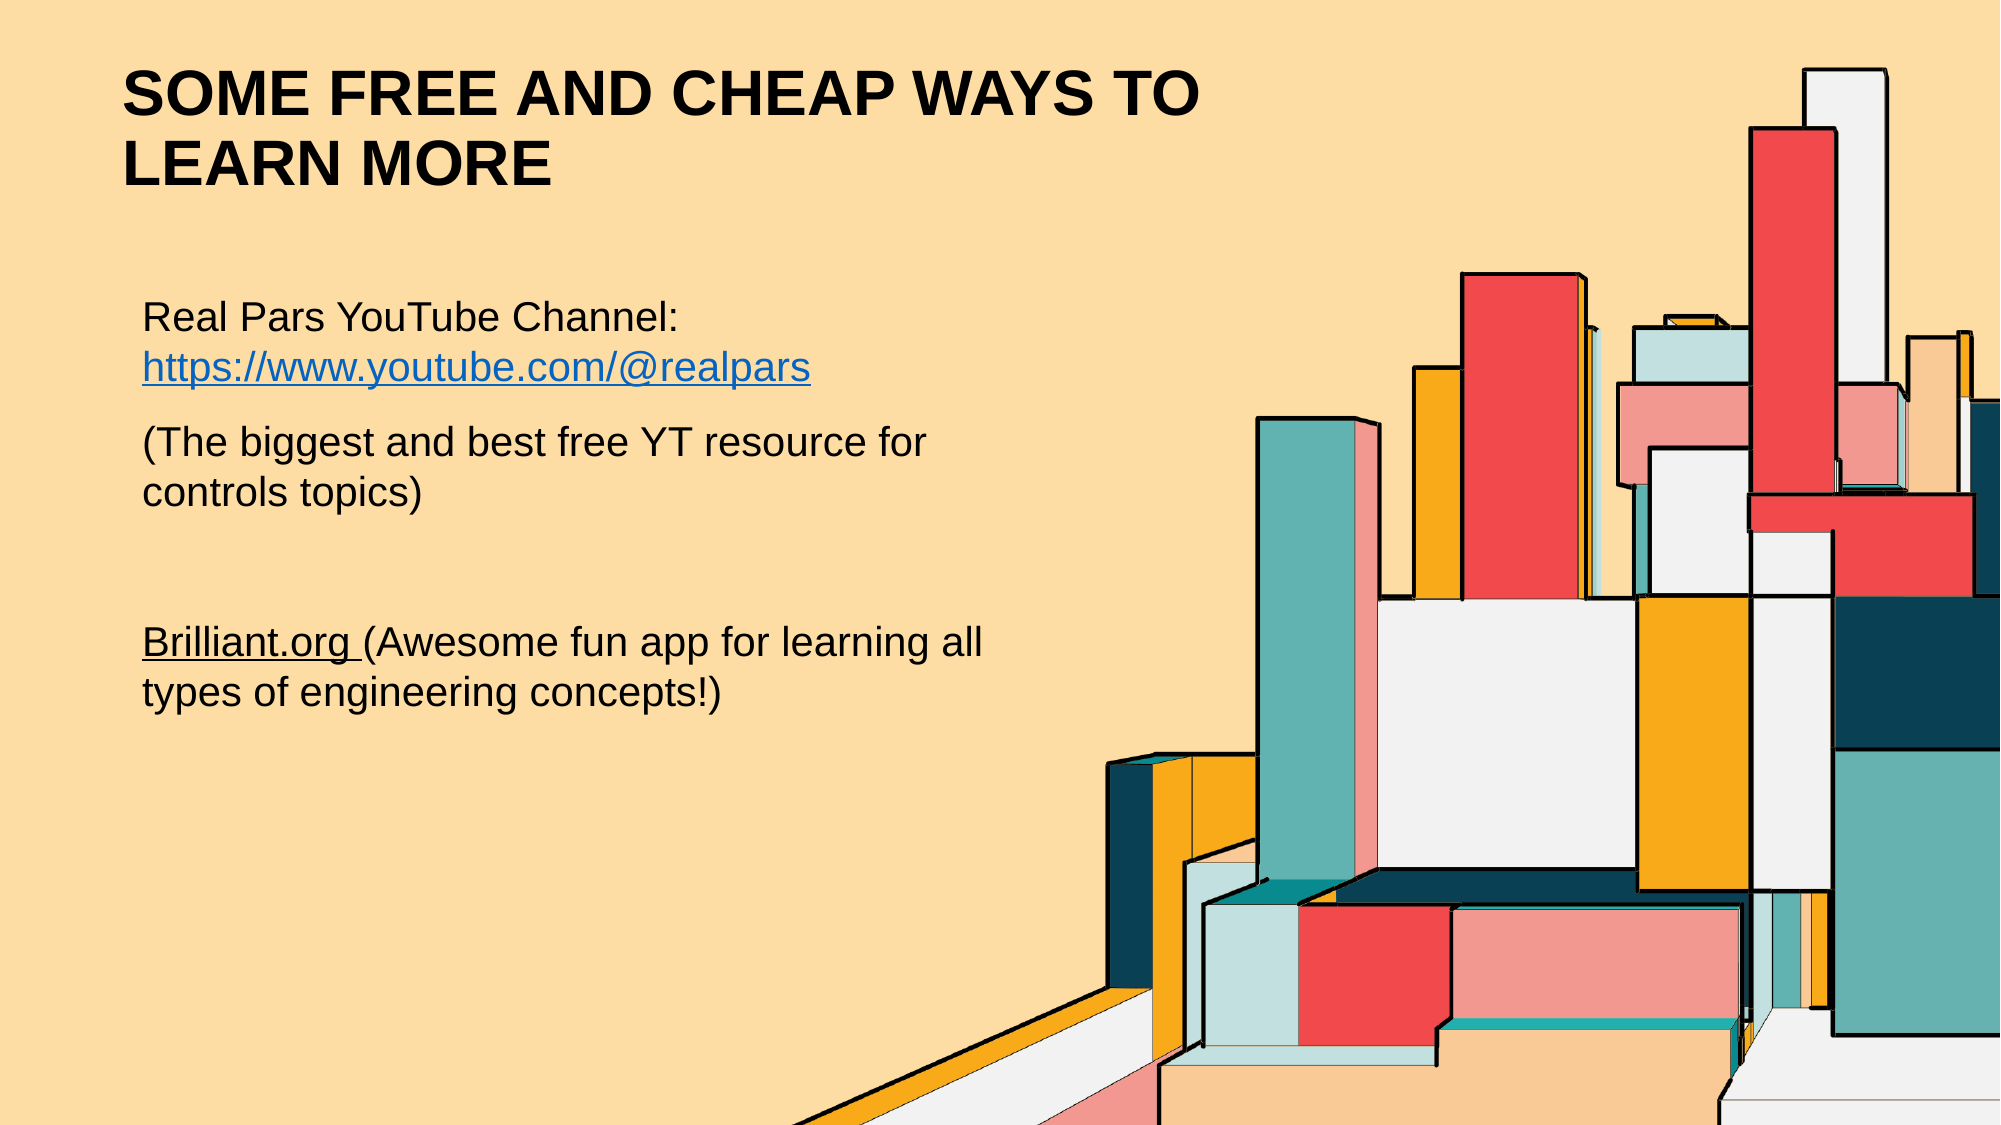

# SOME FREE AND CHEAP WAYS TO LEARN MORE
Real Pars YouTube Channel: https://www.youtube.com/@realpars
(The biggest and best free YT resource for controls topics)

Brilliant.org (Awesome fun app for learning all types of engineering concepts!)